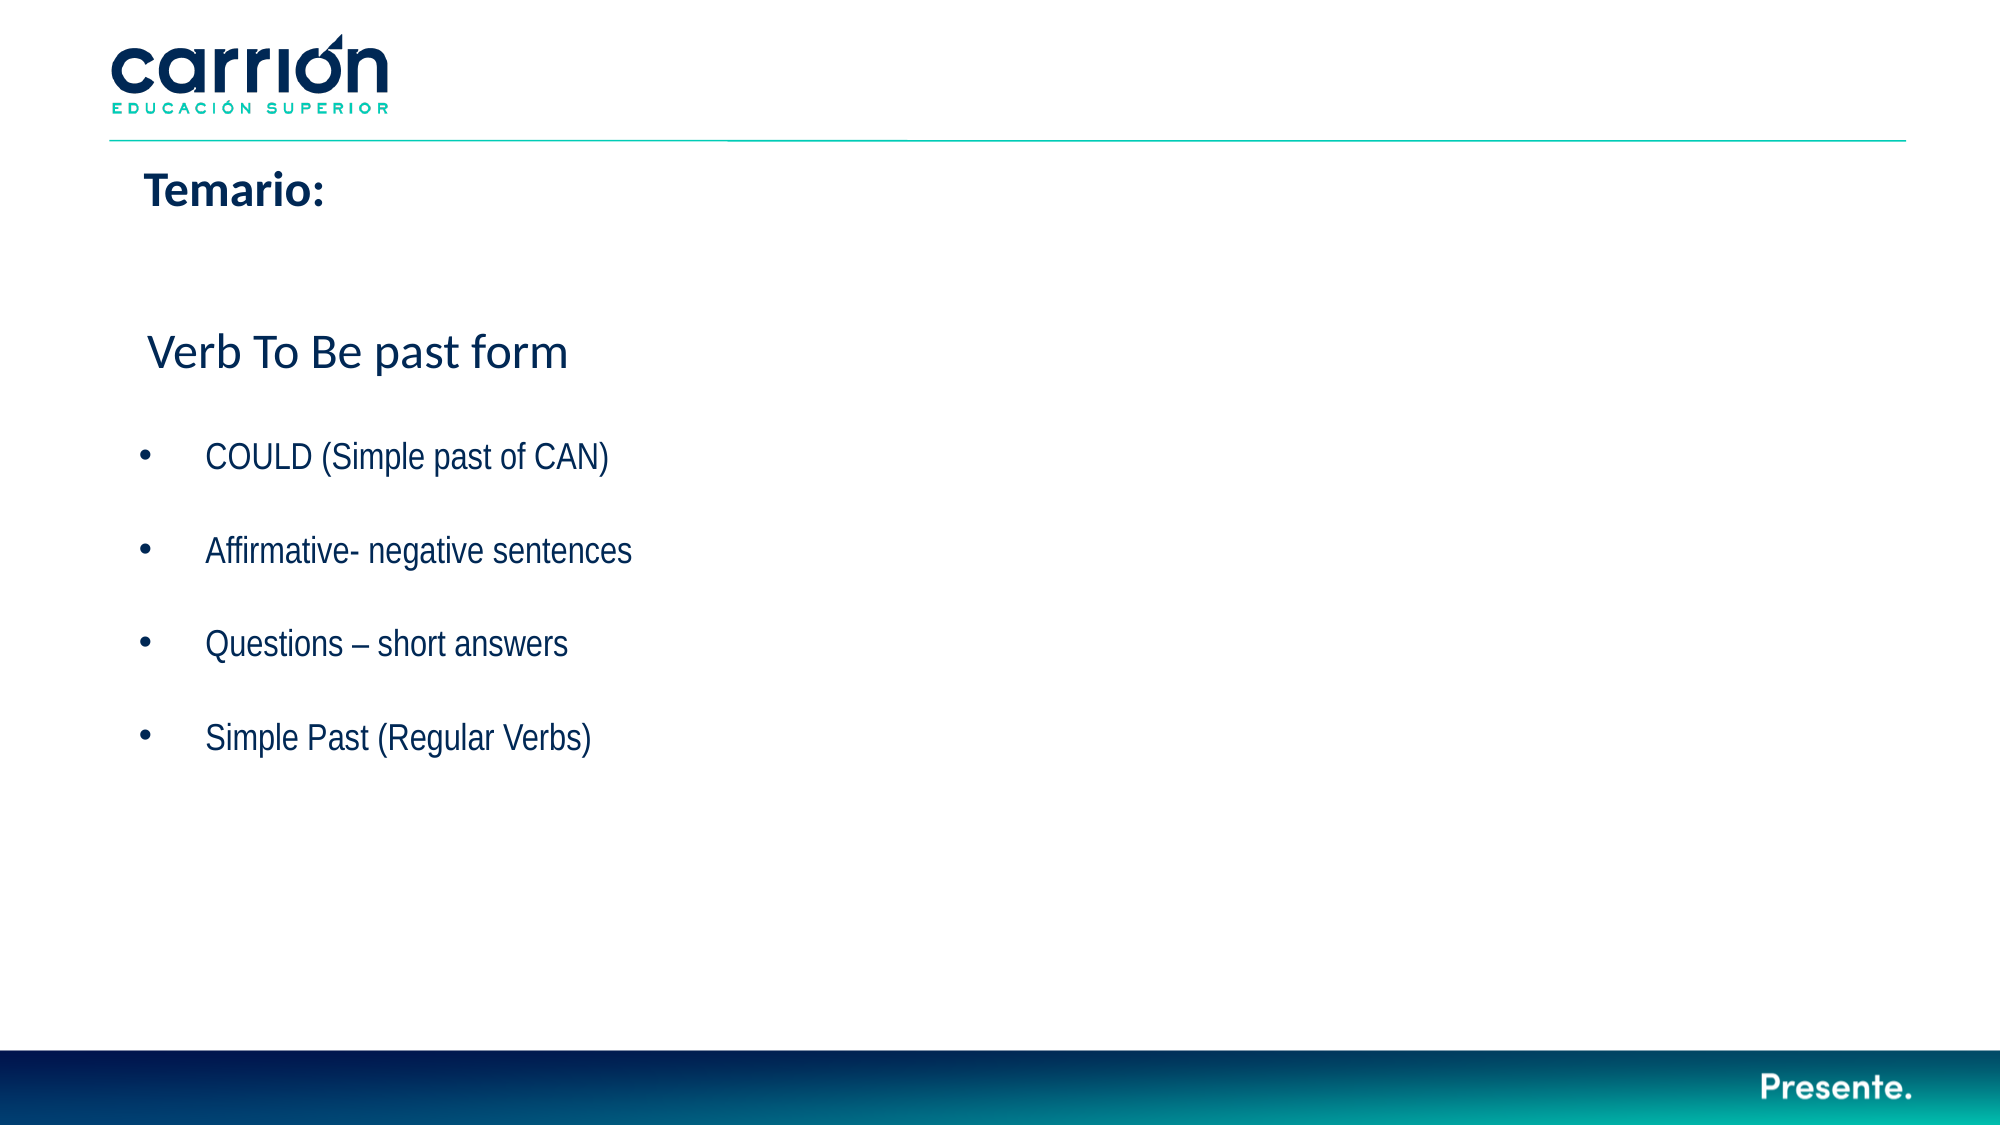

Temario:

Verb To Be past form

COULD (Simple past of CAN)
Affirmative- negative sentences
Questions – short answers
Simple Past (Regular Verbs)